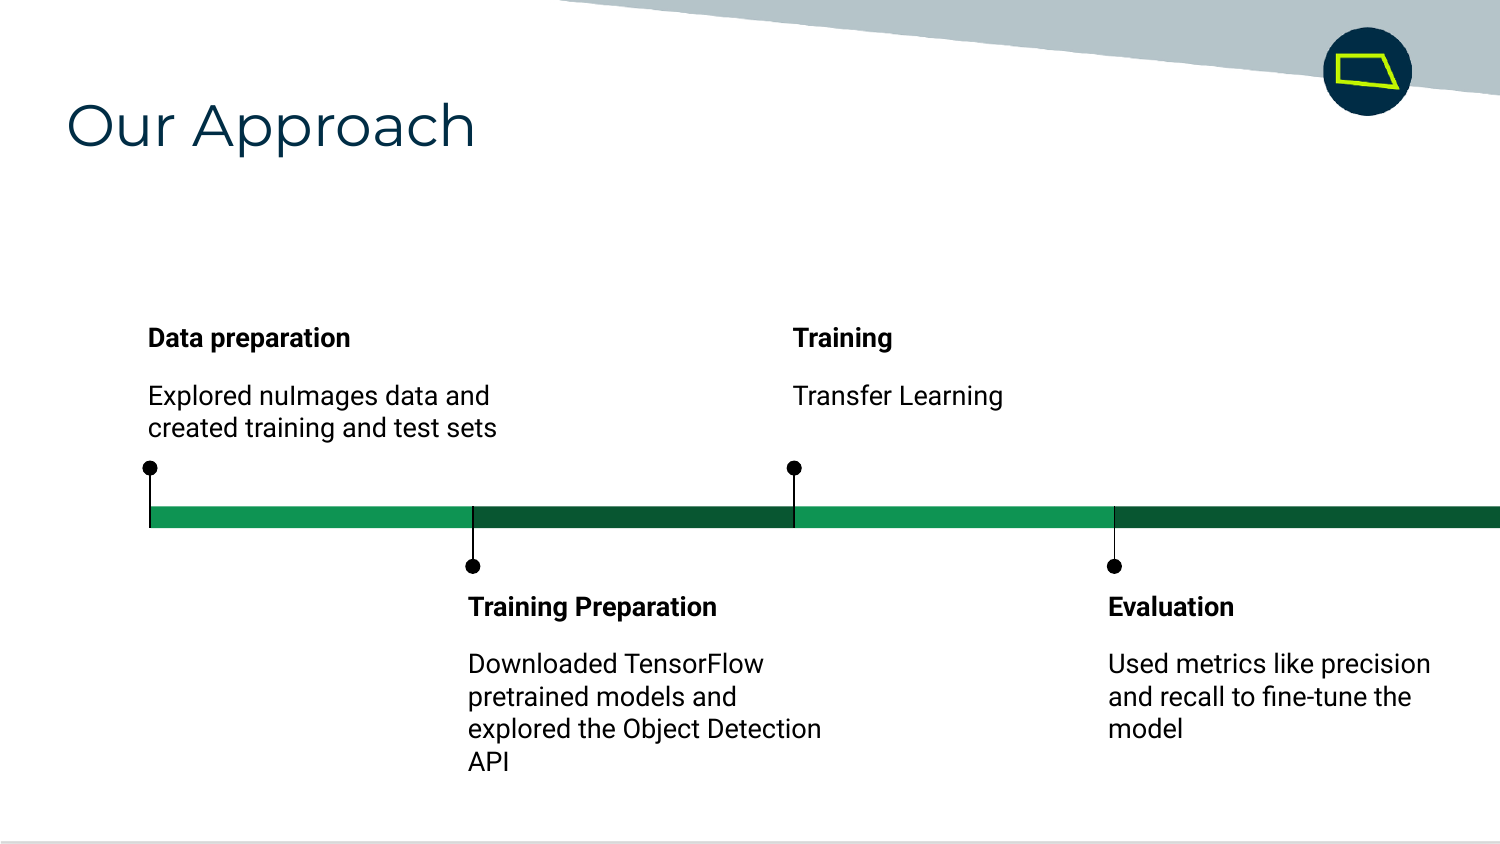

Our Approach
Data preparation

Explored nuImages data and created training and test sets

Training

Transfer Learning

Training Preparation

Downloaded TensorFlow pretrained models and explored the Object Detection API

Evaluation

Used metrics like precision and recall to fine-tune the model